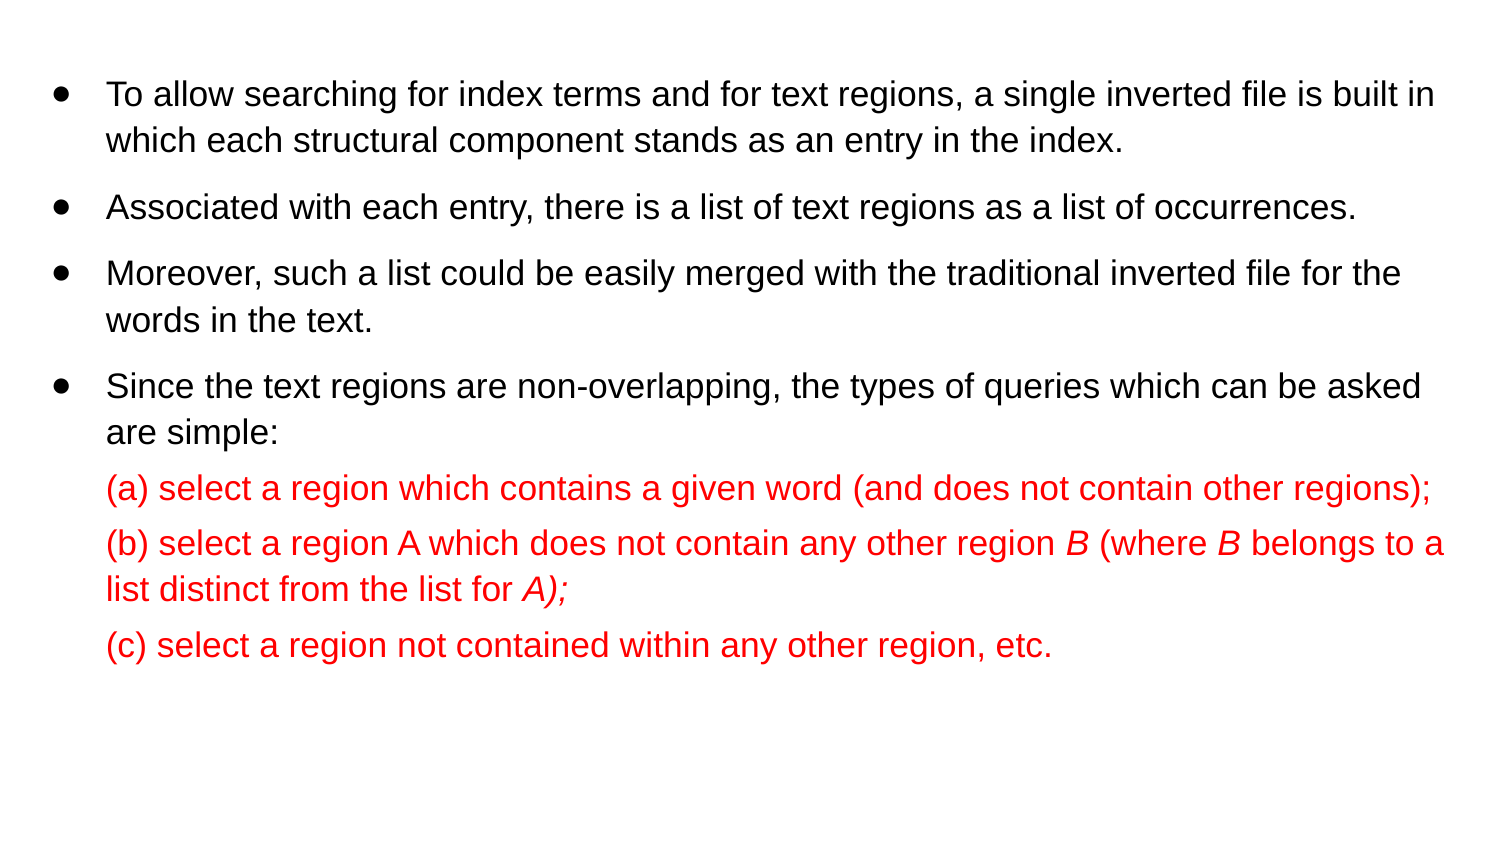

To allow searching for index terms and for text regions, a single inverted file is built in which each structural component stands as an entry in the index.

Associated with each entry, there is a list of text regions as a list of occurrences.

Moreover, such a list could be easily merged with the traditional inverted file for the words in the text.

Since the text regions are non-overlapping, the types of queries which can be asked are simple:
(a) select a region which contains a given word (and does not contain other regions);
(b) select a region A which does not contain any other region B (where B belongs to a list distinct from the list for A);
(c) select a region not contained within any other region, etc.